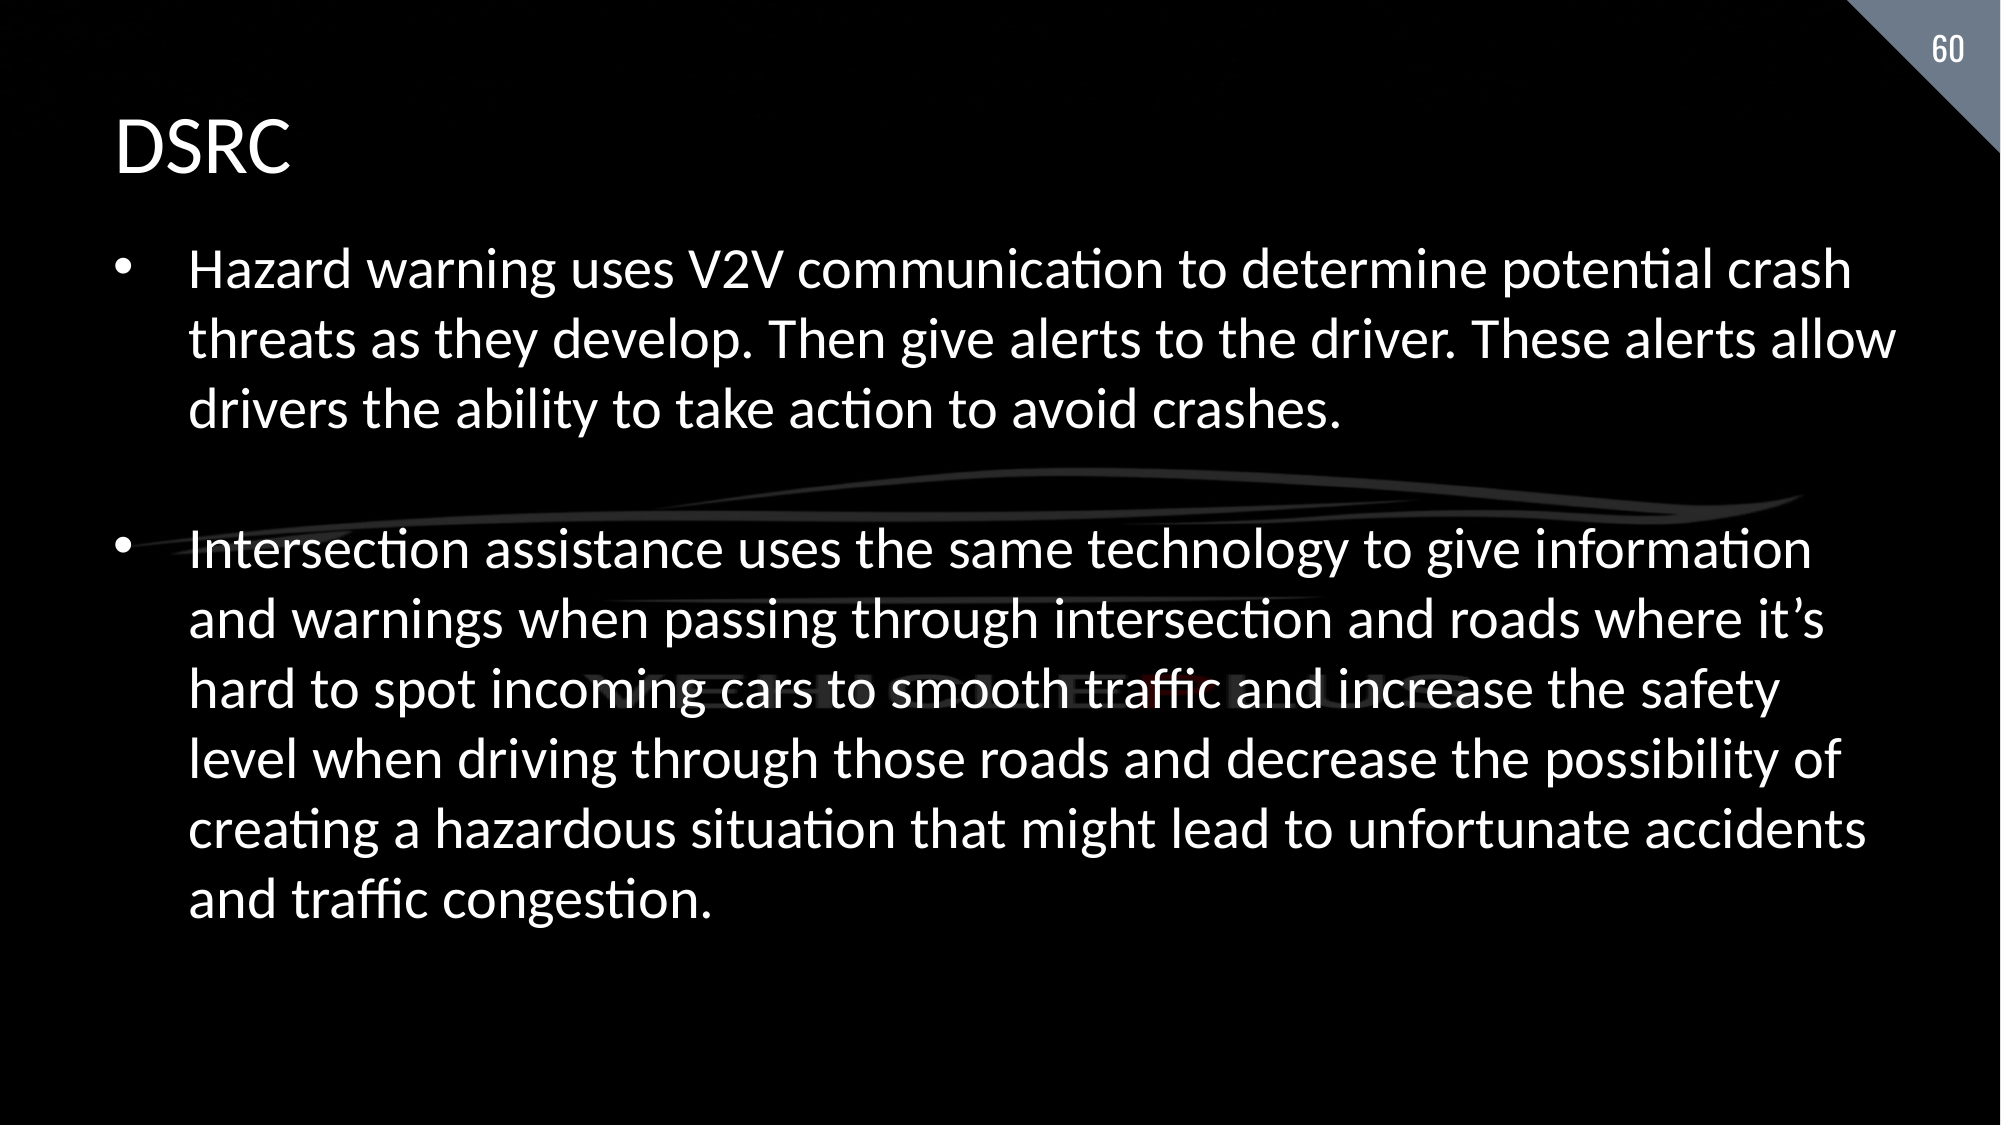

DSRC
Hazard warning uses V2V communication to determine potential crash threats as they develop. Then give alerts to the driver. These alerts allow drivers the ability to take action to avoid crashes.

Intersection assistance uses the same technology to give information and warnings when passing through intersection and roads where it’s hard to spot incoming cars to smooth traffic and increase the safety level when driving through those roads and decrease the possibility of creating a hazardous situation that might lead to unfortunate accidents and traffic congestion.